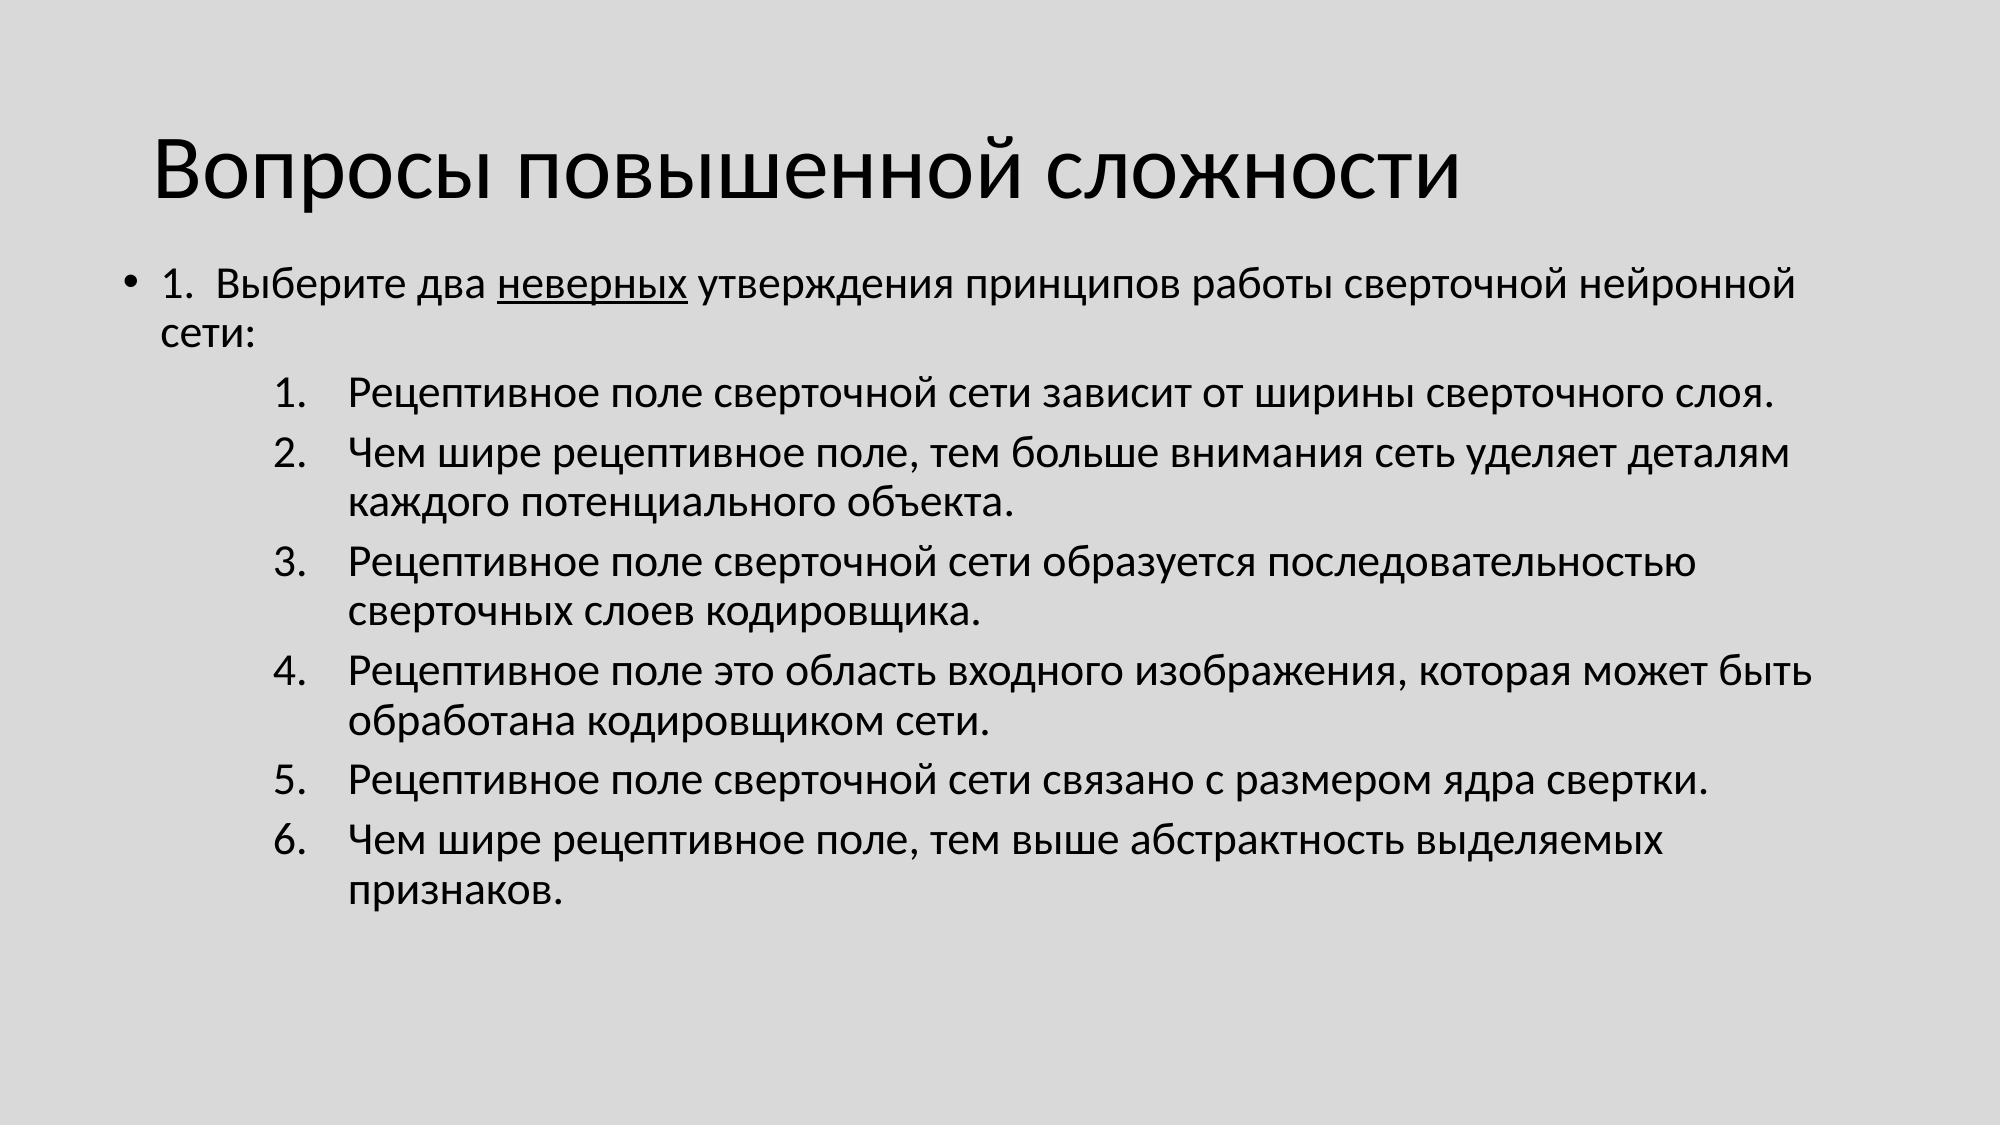

# Вопросы повышенной сложности
1.  Выберите два неверных утверждения принципов работы сверточной нейронной сети:
Рецептивное поле сверточной сети зависит от ширины сверточного слоя.
Чем шире рецептивное поле, тем больше внимания сеть уделяет деталям каждого потенциального объекта.
Рецептивное поле сверточной сети образуется последовательностью сверточных слоев кодировщика.
Рецептивное поле это область входного изображения, которая может быть обработана кодировщиком сети.
Рецептивное поле сверточной сети связано с размером ядра свертки.
Чем шире рецептивное поле, тем выше абстрактность выделяемых признаков.